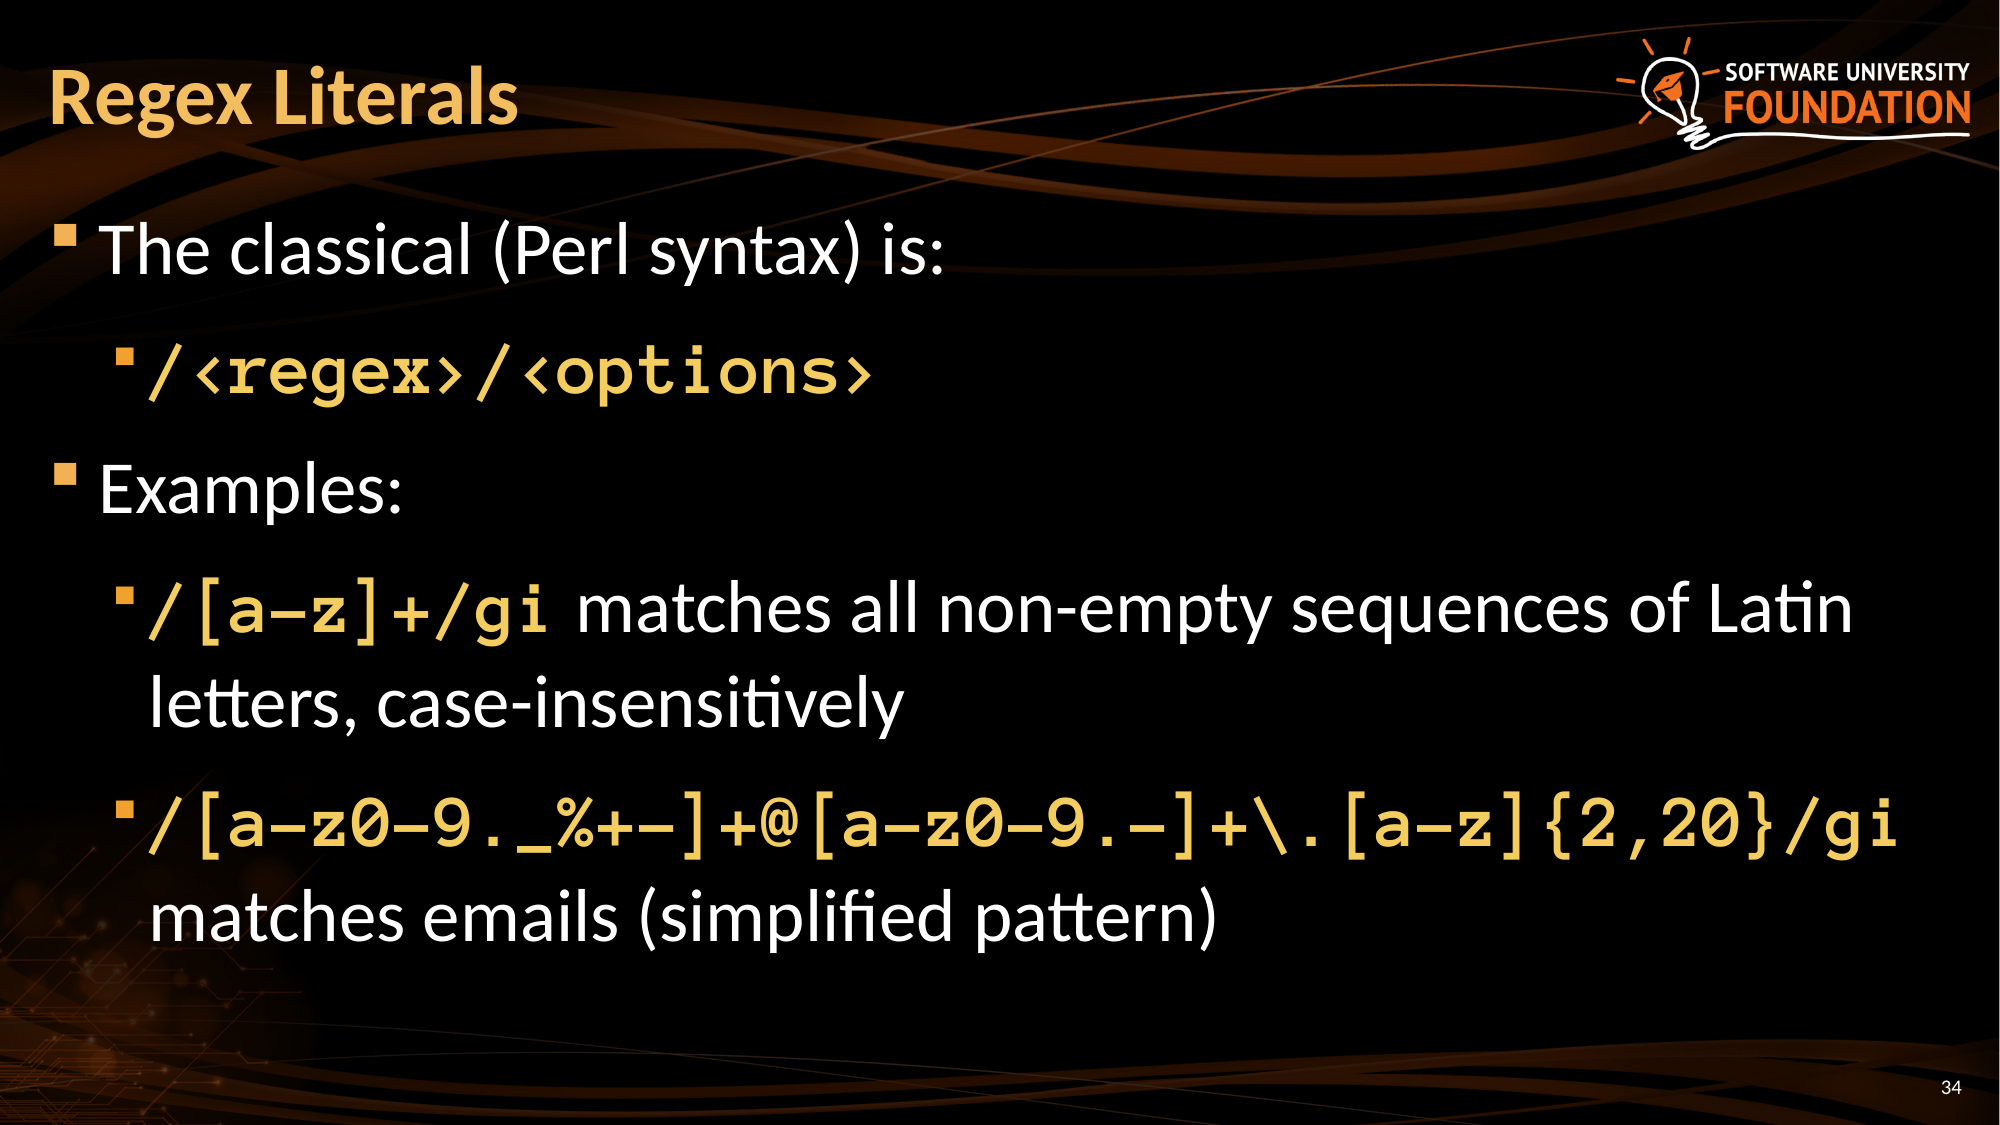

# Regex Literals
The classical (Perl syntax) is:
/<regex>/<options>
Examples:
/[a-z]+/gi matches all non-empty sequences of Latin letters, case-insensitively
/[a-z0-9._%+-]+@[a-z0-9.-]+\.[a-z]{2,20}/gi matches emails (simplified pattern)
34